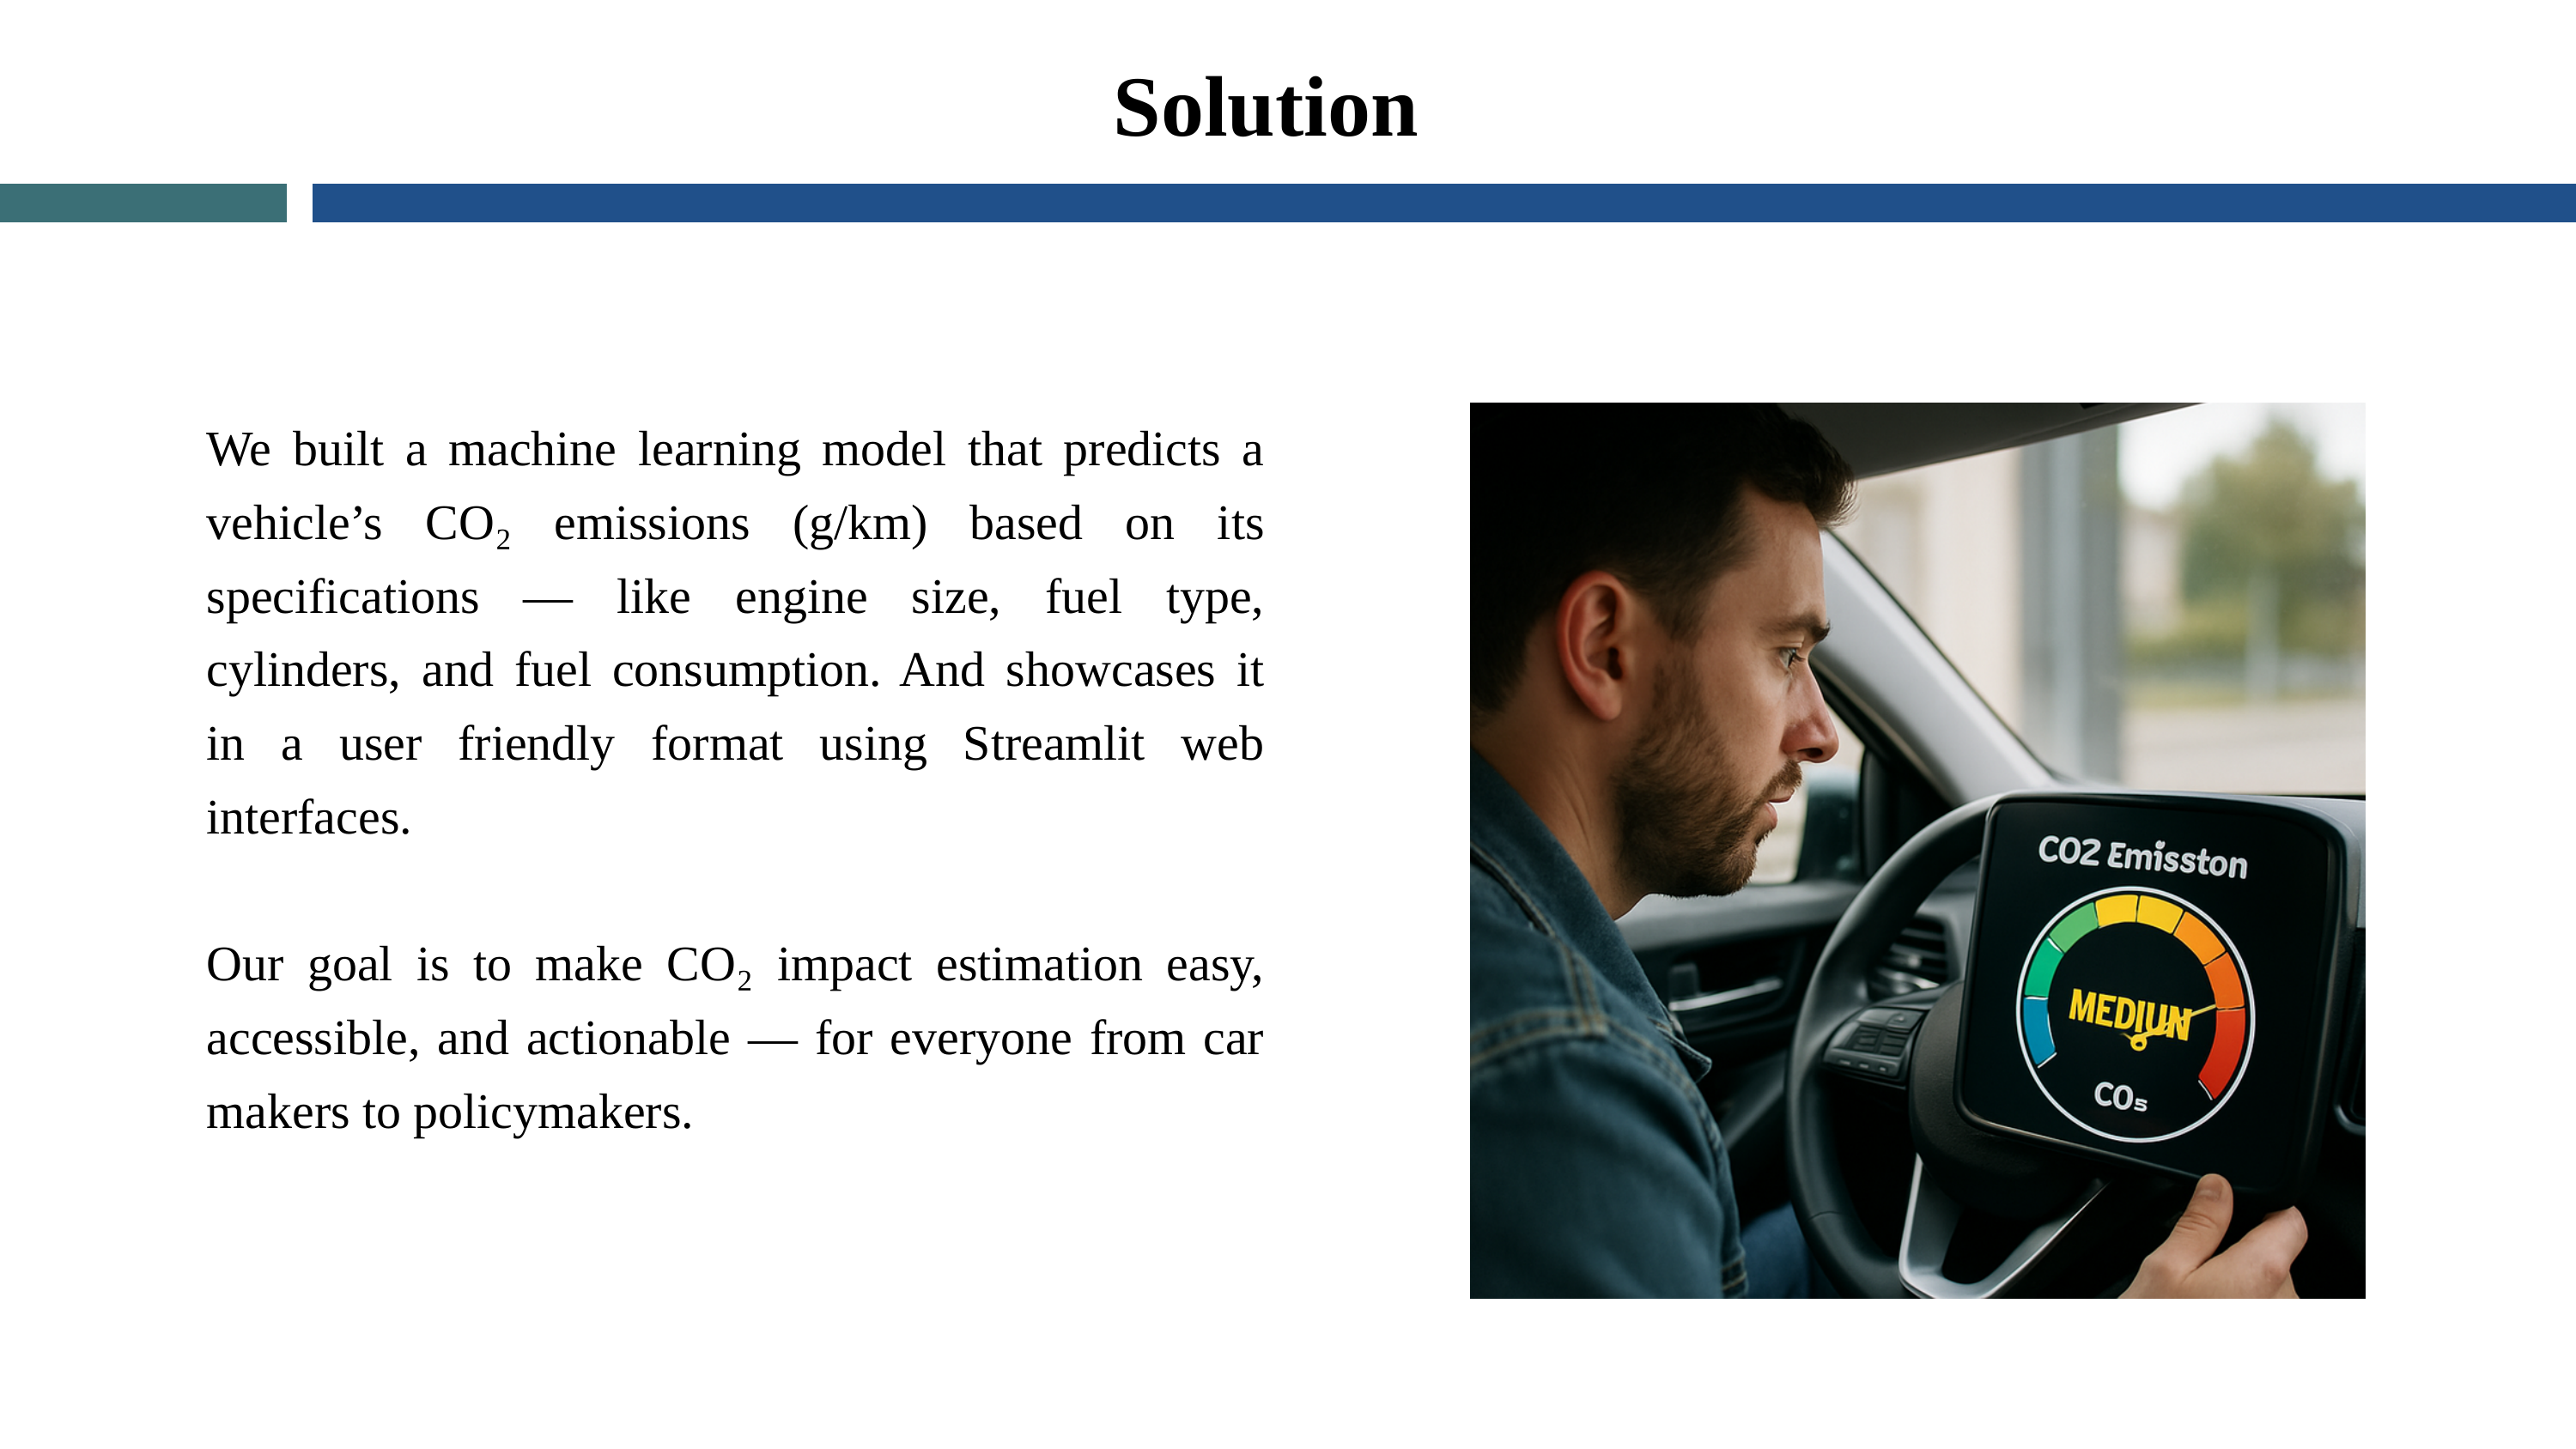

Solution

We built a machine learning model that predicts a vehicle’s CO₂ emissions (g/km) based on its specifications — like engine size, fuel type, cylinders, and fuel consumption. And showcases it in a user friendly format using Streamlit web interfaces.

Our goal is to make CO₂ impact estimation easy, accessible, and actionable — for everyone from car makers to policymakers.